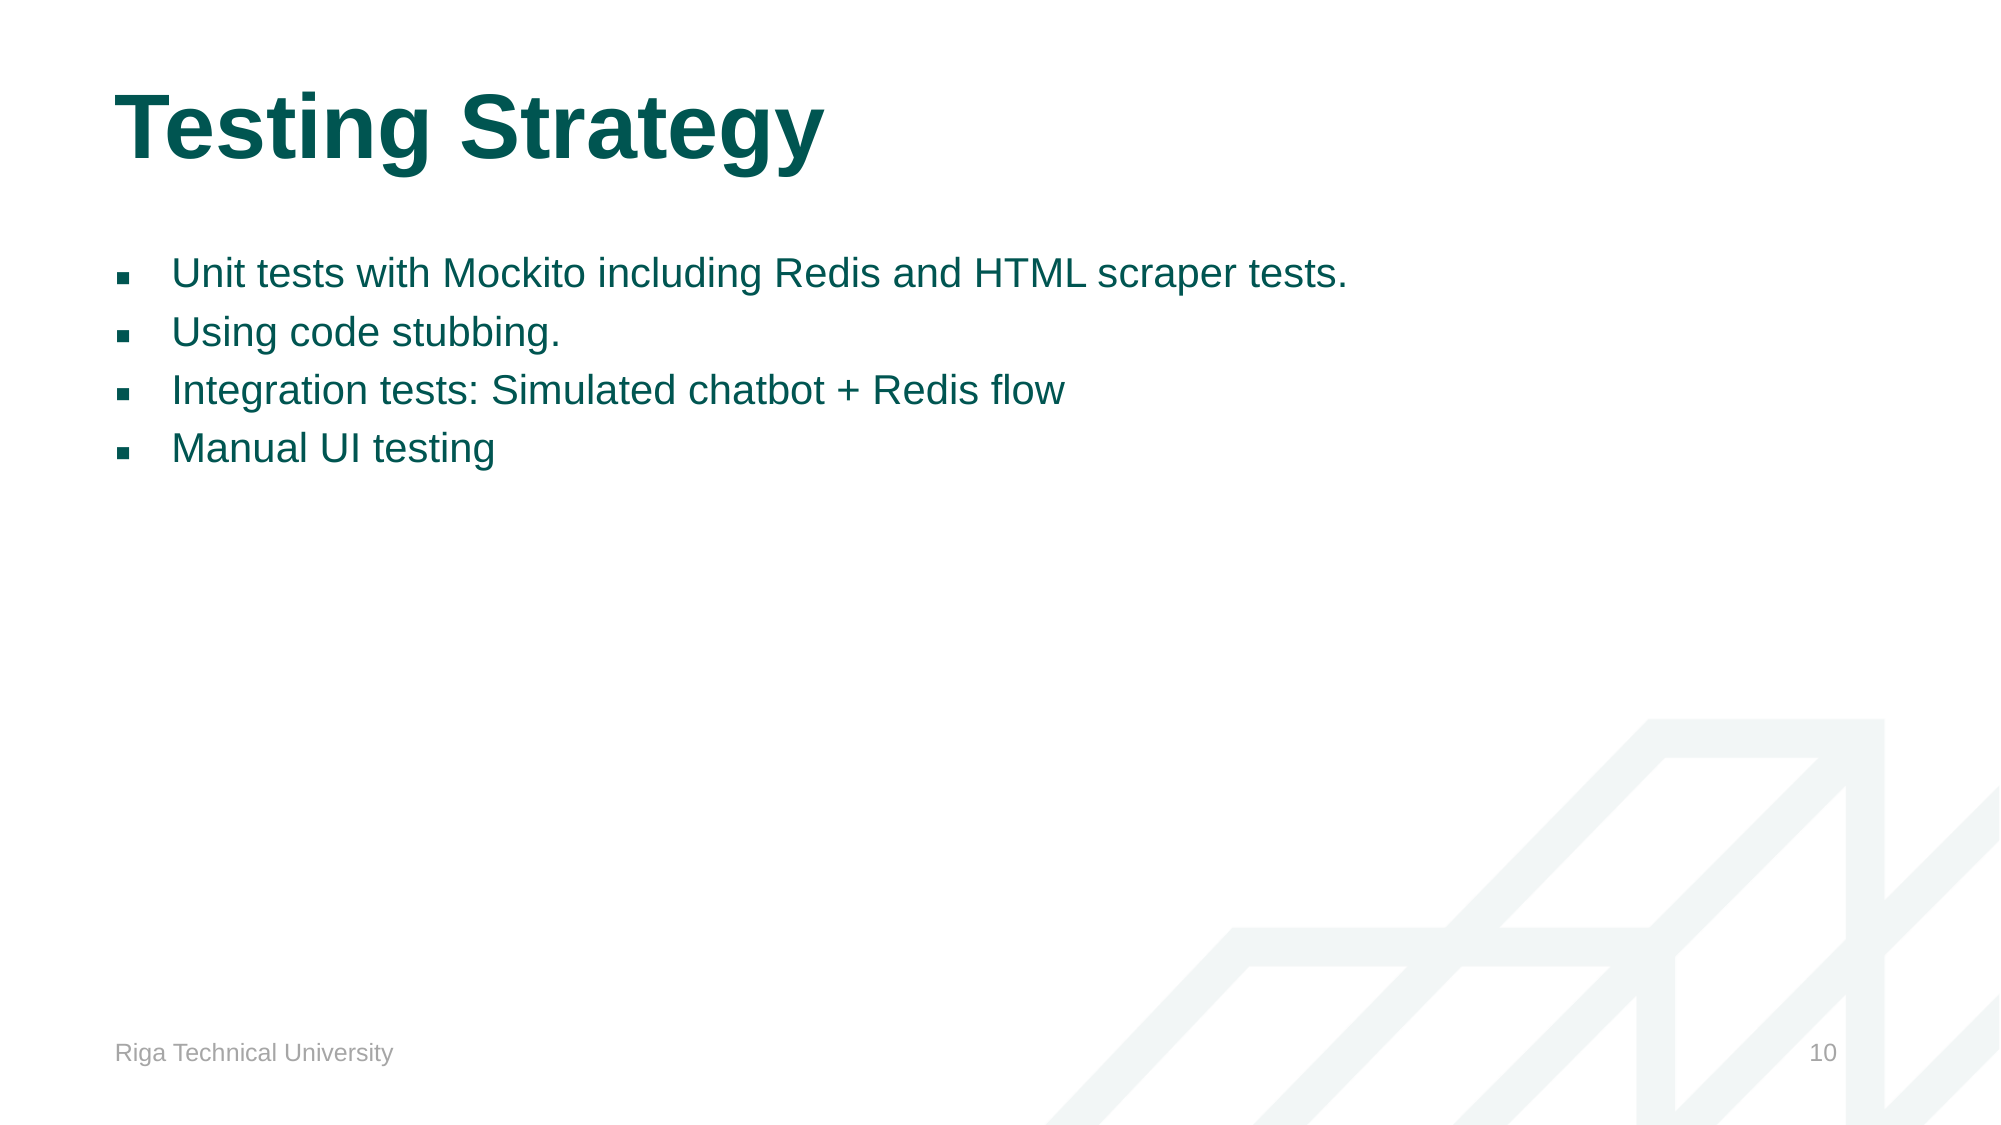

# Testing Strategy
Unit tests with Mockito including Redis and HTML scraper tests.
Using code stubbing.
Integration tests: Simulated chatbot + Redis flow
Manual UI testing
Riga Technical University